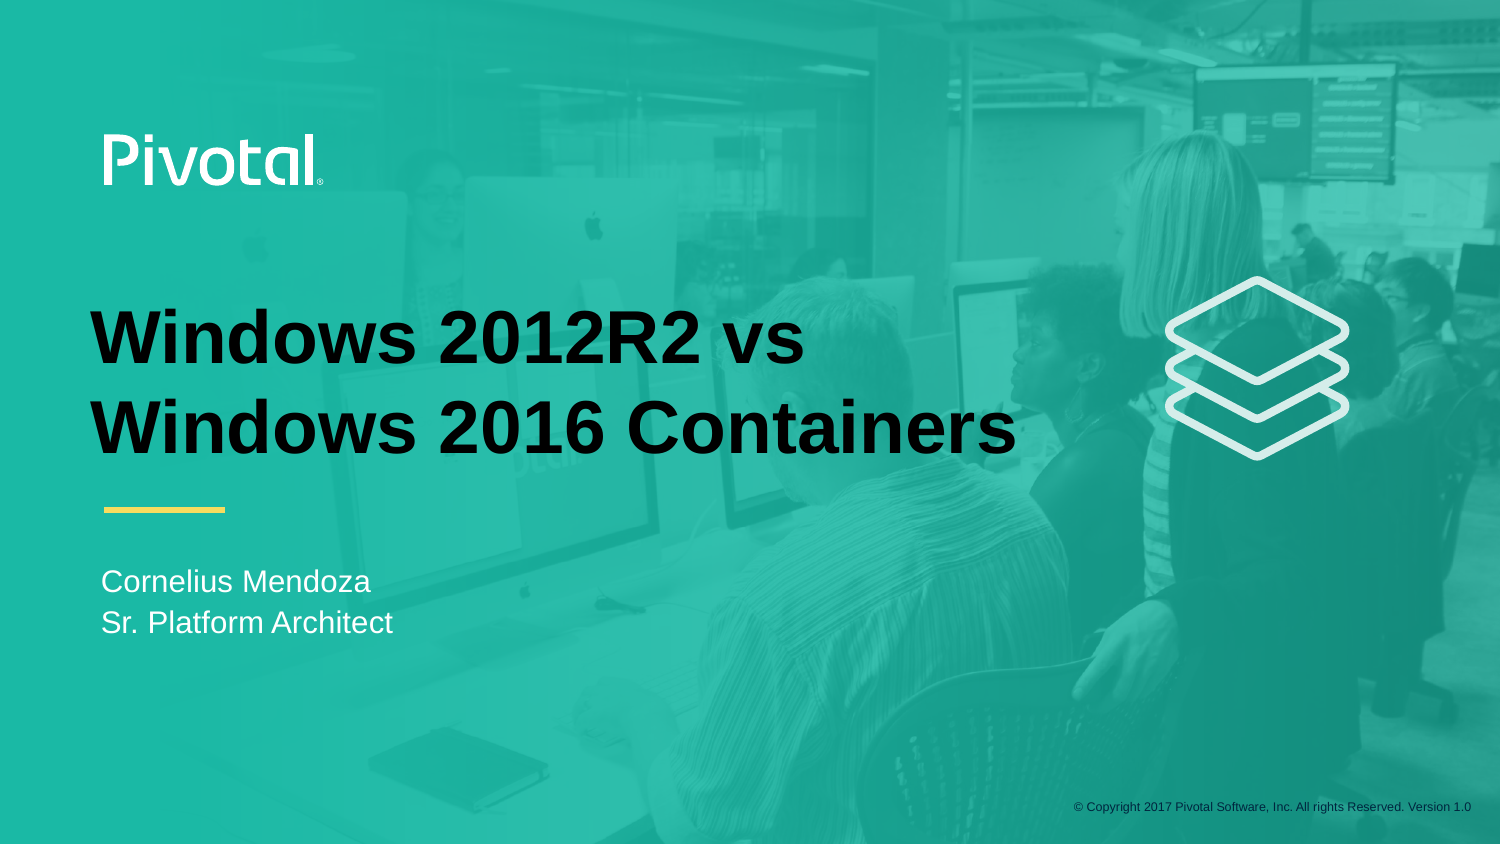

# Windows 2012R2 vs Windows 2016 Containers

Cornelius Mendoza
Sr. Platform Architect